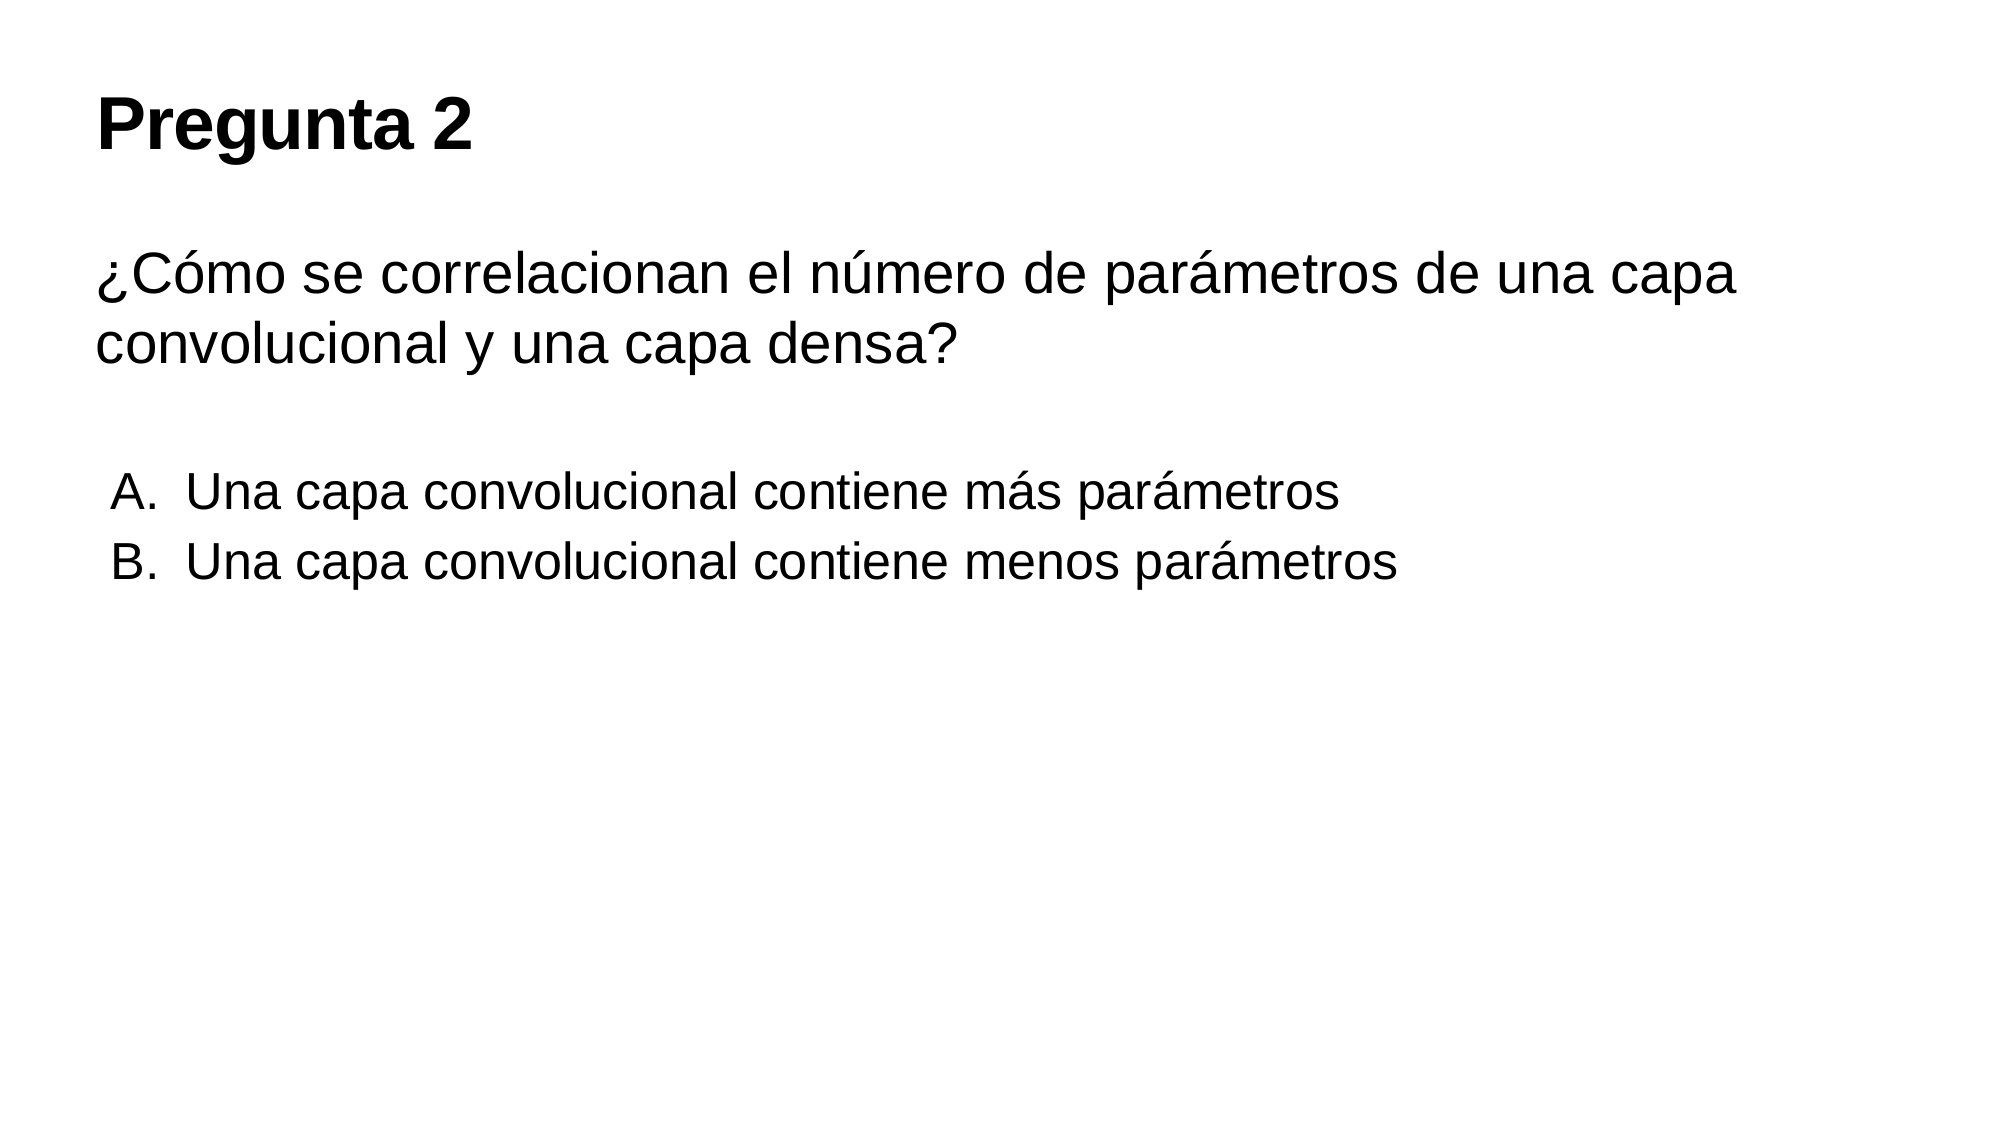

# Pregunta 2
¿Cómo se correlacionan el número de parámetros de una capa convolucional y una capa densa?
Una capa convolucional contiene más parámetros
Una capa convolucional contiene menos parámetros